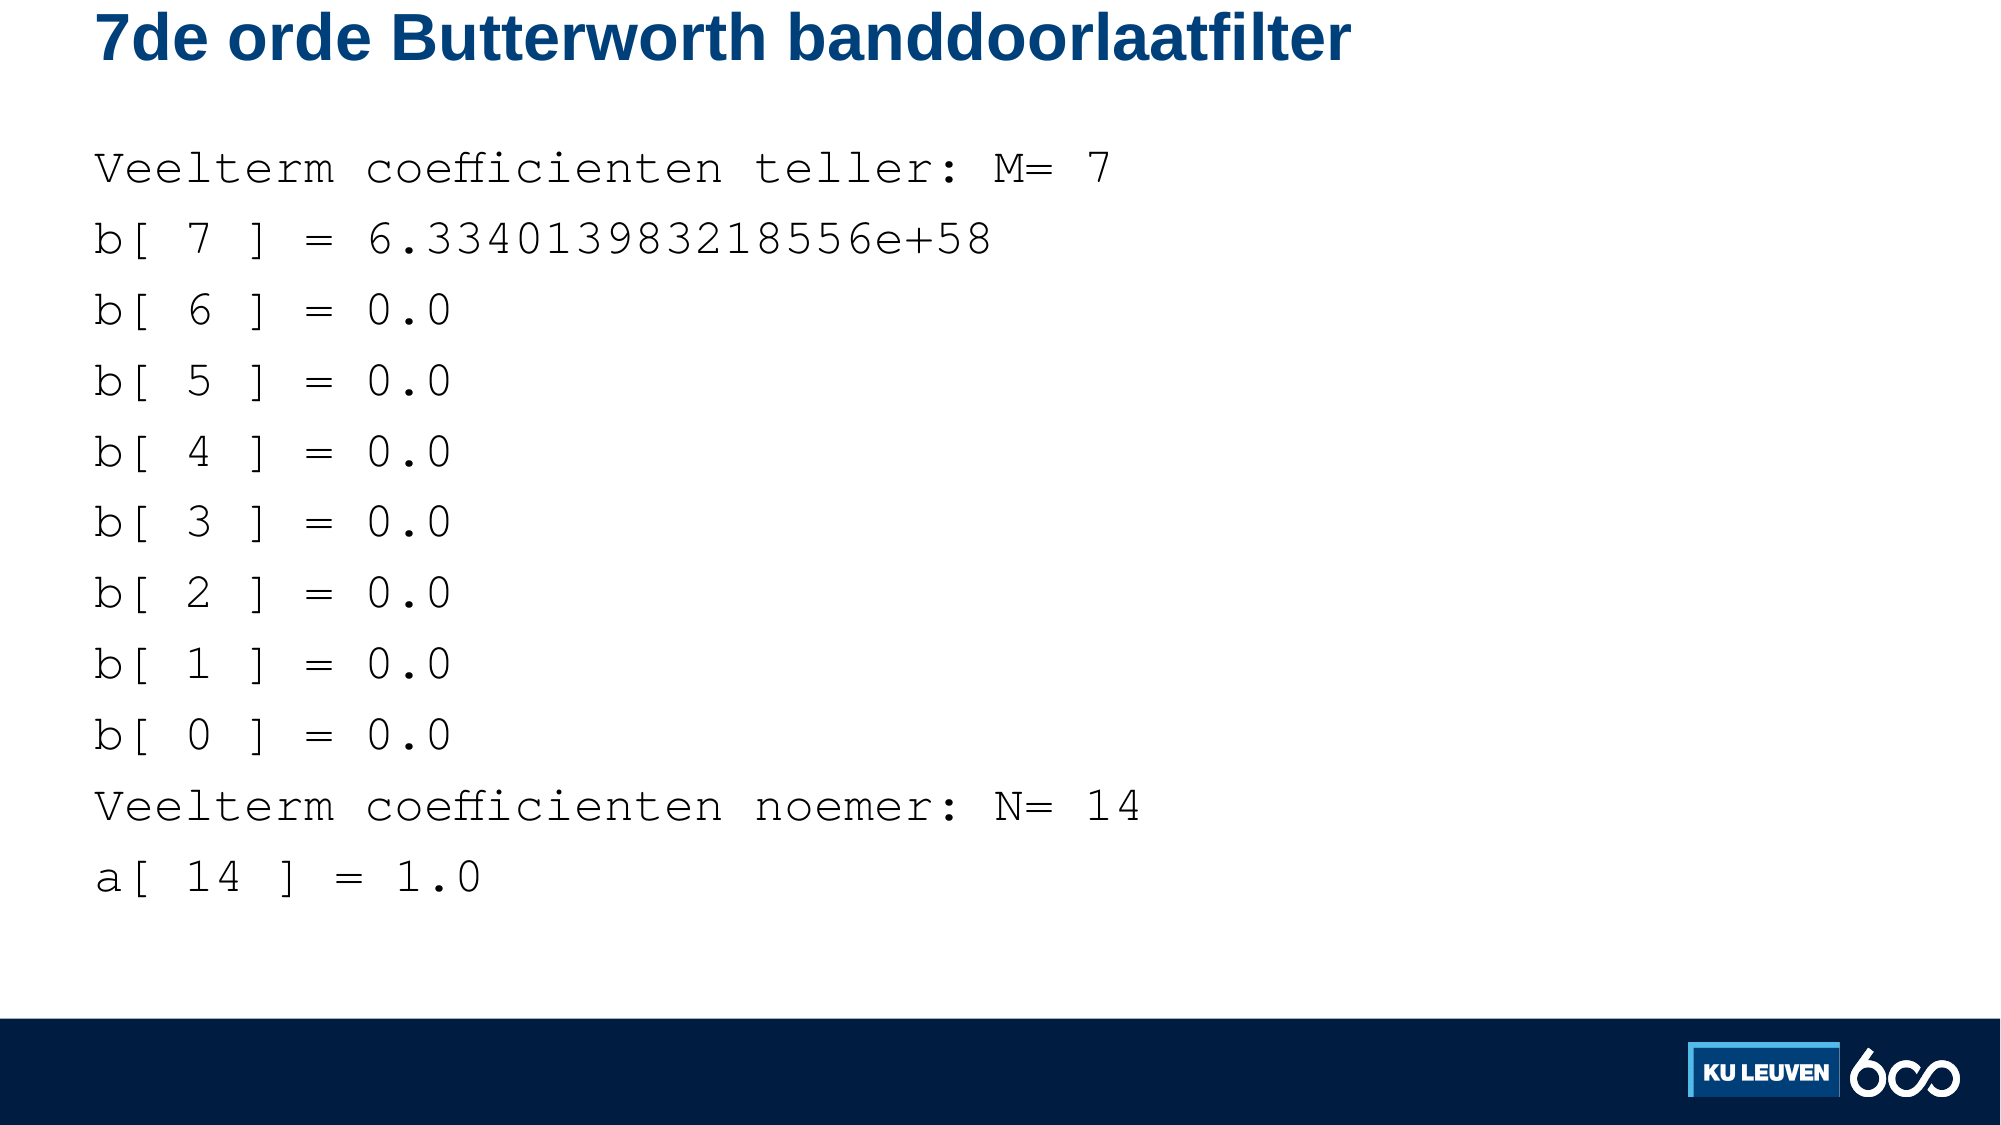

# 7de orde Butterworth banddoorlaatfilter
Veelterm coefficienten teller: M= 7
b[ 7 ] = 6.334013983218556e+58
b[ 6 ] = 0.0
b[ 5 ] = 0.0
b[ 4 ] = 0.0
b[ 3 ] = 0.0
b[ 2 ] = 0.0
b[ 1 ] = 0.0
b[ 0 ] = 0.0
Veelterm coefficienten noemer: N= 14
a[ 14 ] = 1.0